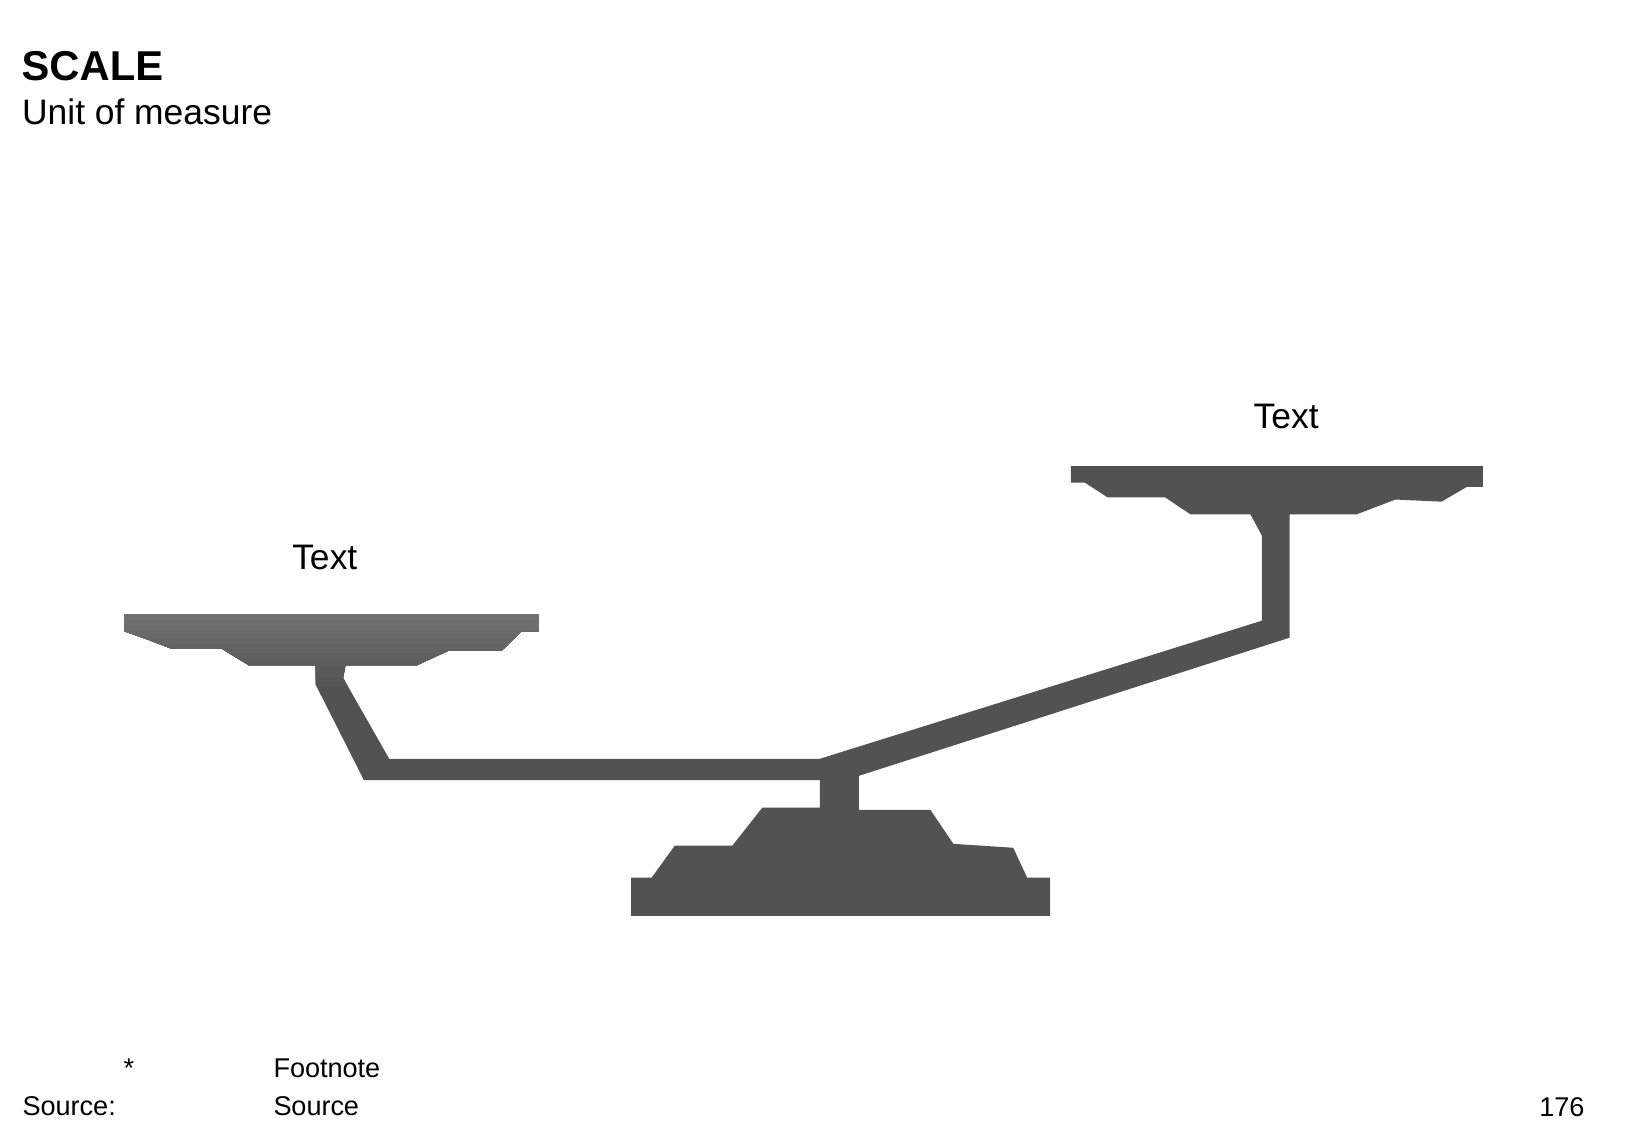

# SCALE
Unit of measure
Text

Text
	*	Footnote
Source:		Source
176